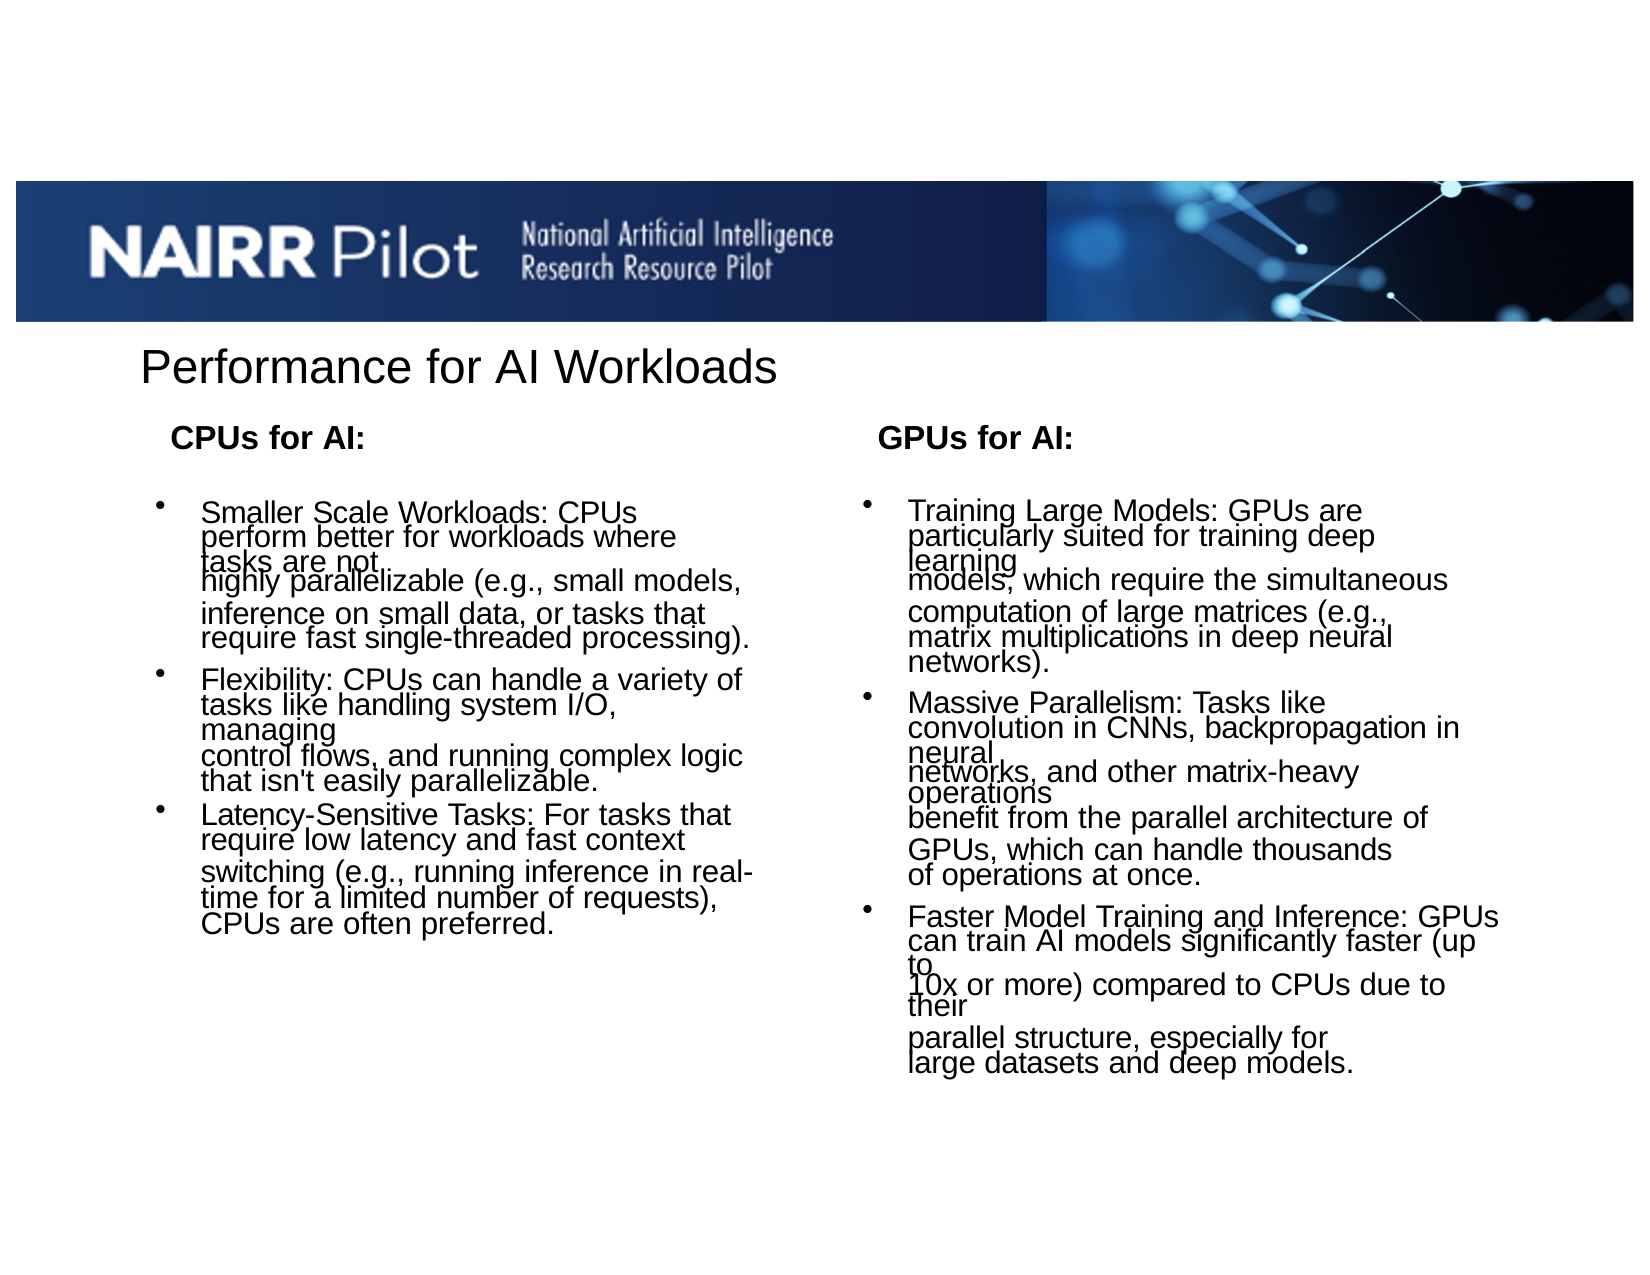

# Performance for AI Workloads
CPUs for AI:

Smaller Scale Workloads: CPUs perform better for workloads where tasks are not
highly parallelizable (e.g., small models,
inference on small data, or tasks that require fast single-threaded processing).
Flexibility: CPUs can handle a variety of tasks like handling system I/O, managing
control flows, and running complex logic that isn't easily parallelizable.
Latency-Sensitive Tasks: For tasks that
require low latency and fast context
switching (e.g., running inference in real- time for a limited number of requests), CPUs are often preferred.
GPUs for AI:
Training Large Models: GPUs are particularly suited for training deep learning
models, which require the simultaneous
computation of large matrices (e.g., matrix multiplications in deep neural networks).
Massive Parallelism: Tasks like convolution in CNNs, backpropagation in neural
networks, and other matrix-heavy operations
benefit from the parallel architecture of
GPUs, which can handle thousands of operations at once.
Faster Model Training and Inference: GPUs can train AI models significantly faster (up to
10x or more) compared to CPUs due to their
parallel structure, especially for large datasets and deep models.